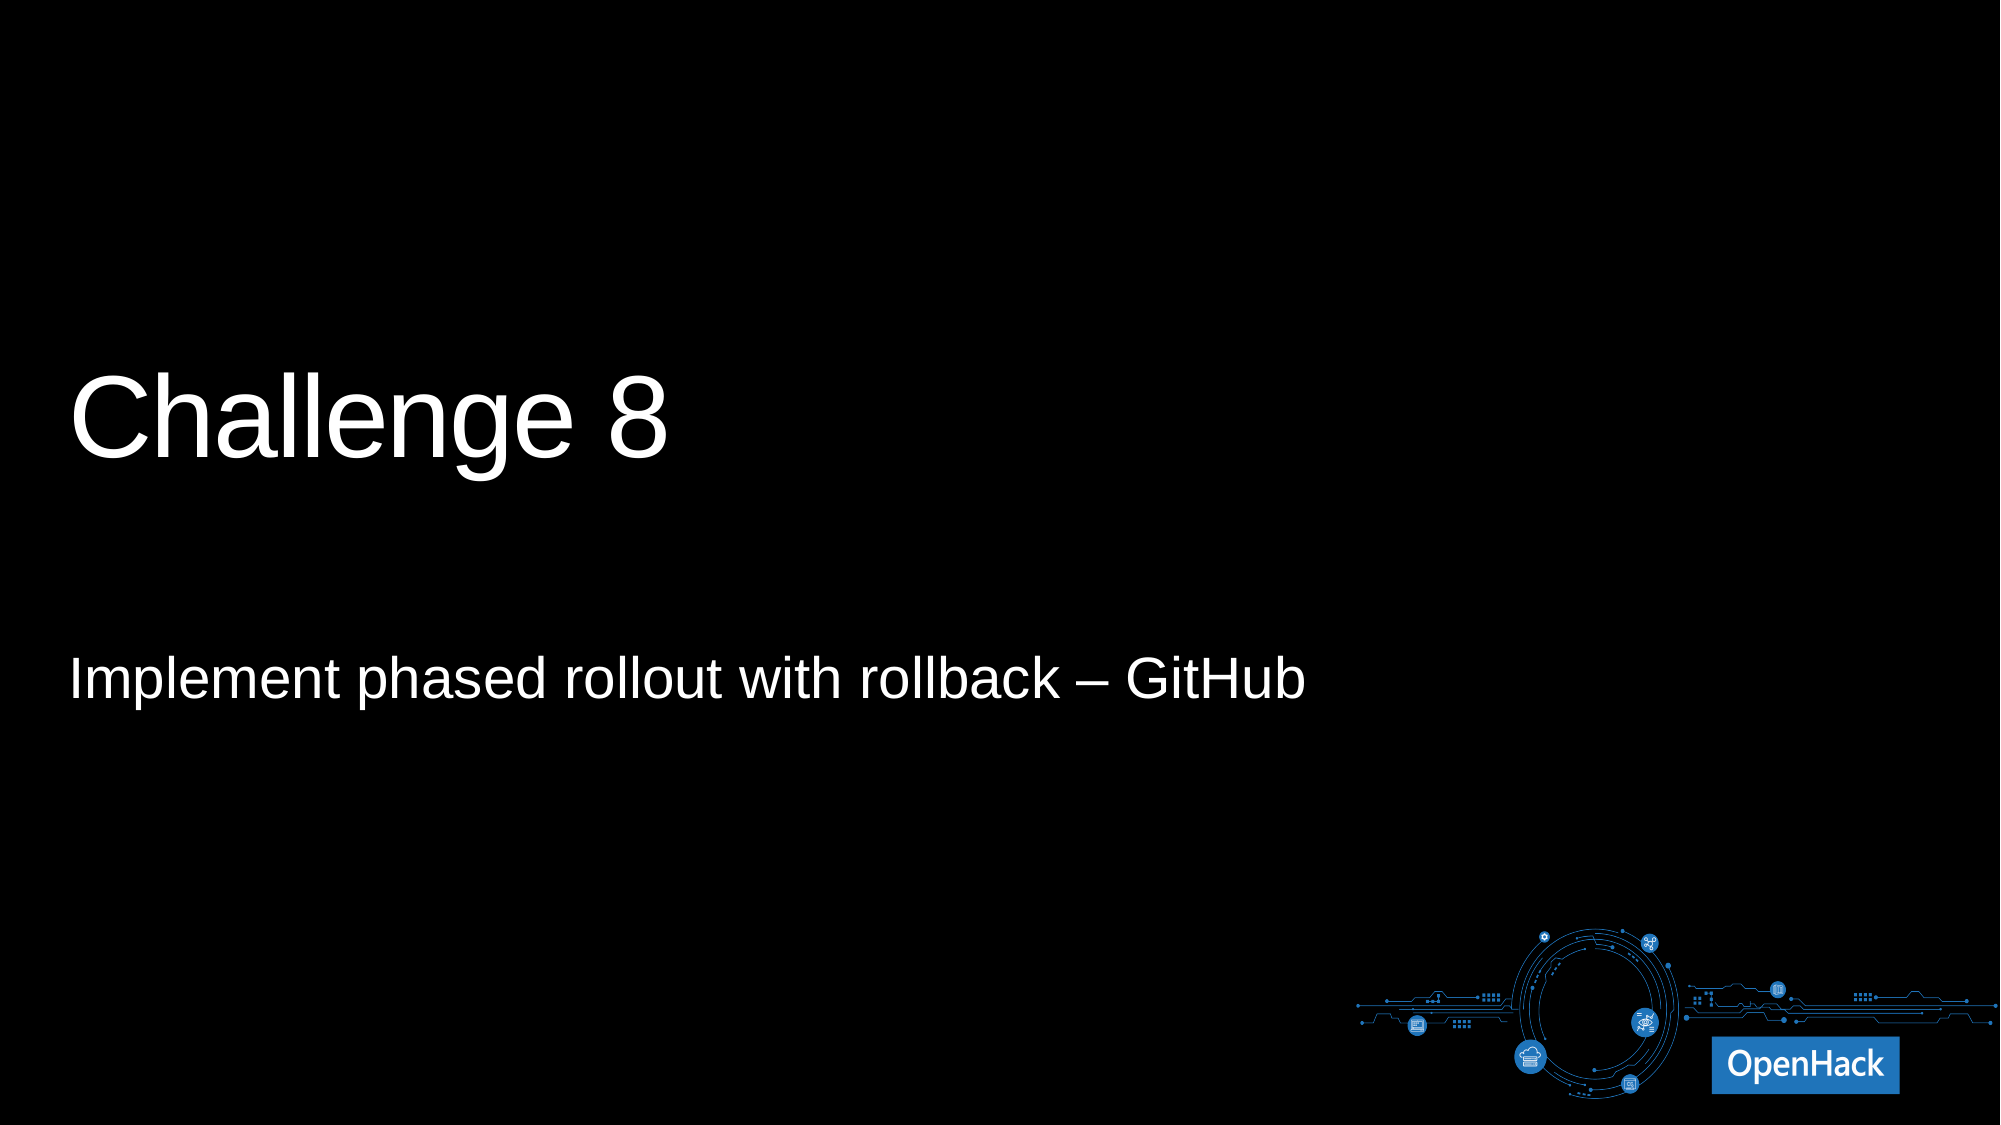

# Challenge 8
Implement phased rollout with rollback – GitHub